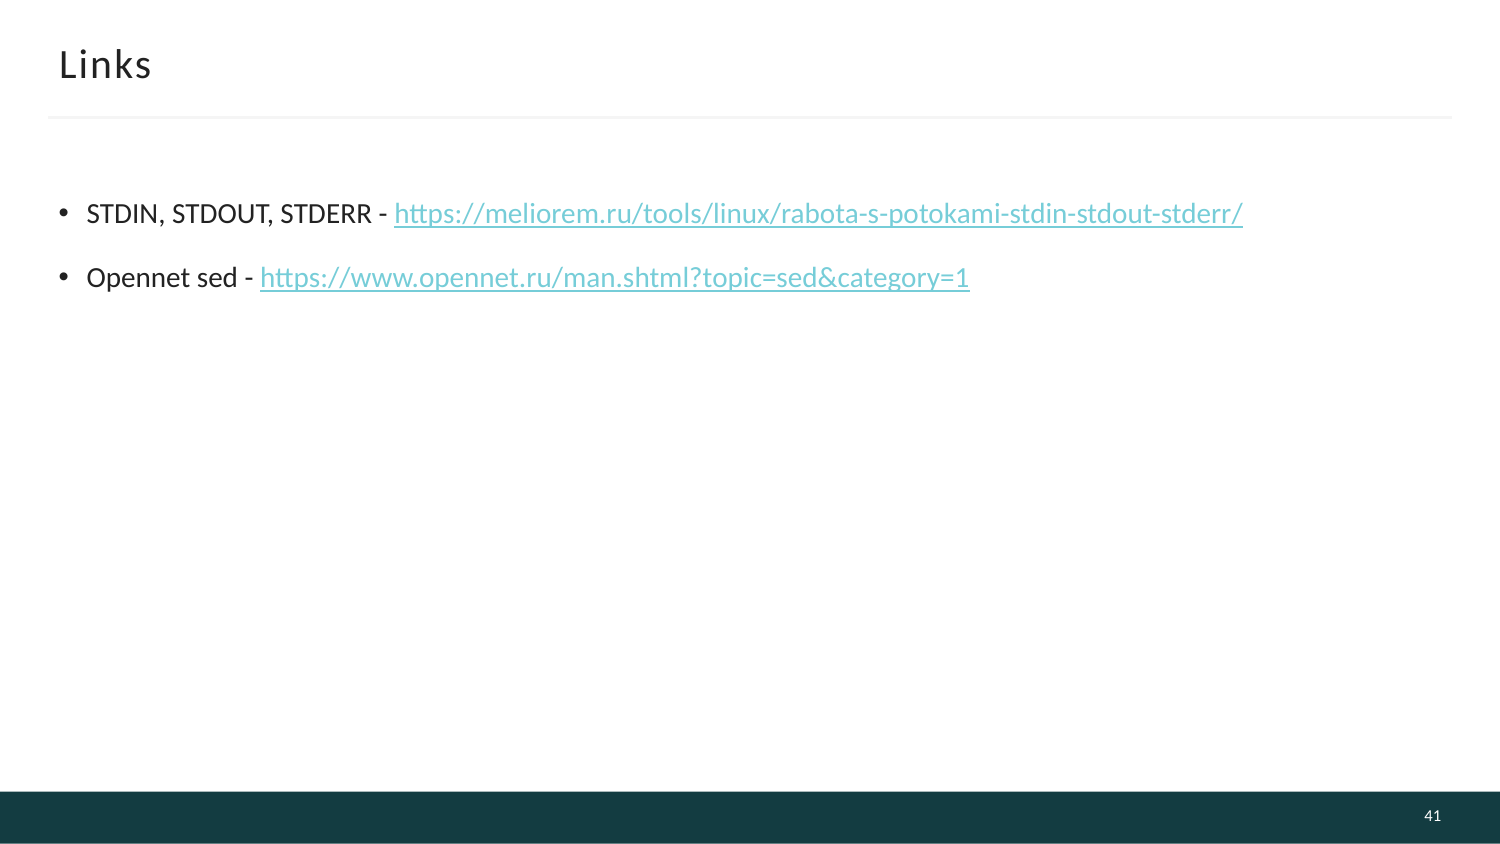

# Links
STDIN, STDOUT, STDERR - https://meliorem.ru/tools/linux/rabota-s-potokami-stdin-stdout-stderr/
Opennet sed - https://www.opennet.ru/man.shtml?topic=sed&category=1
41